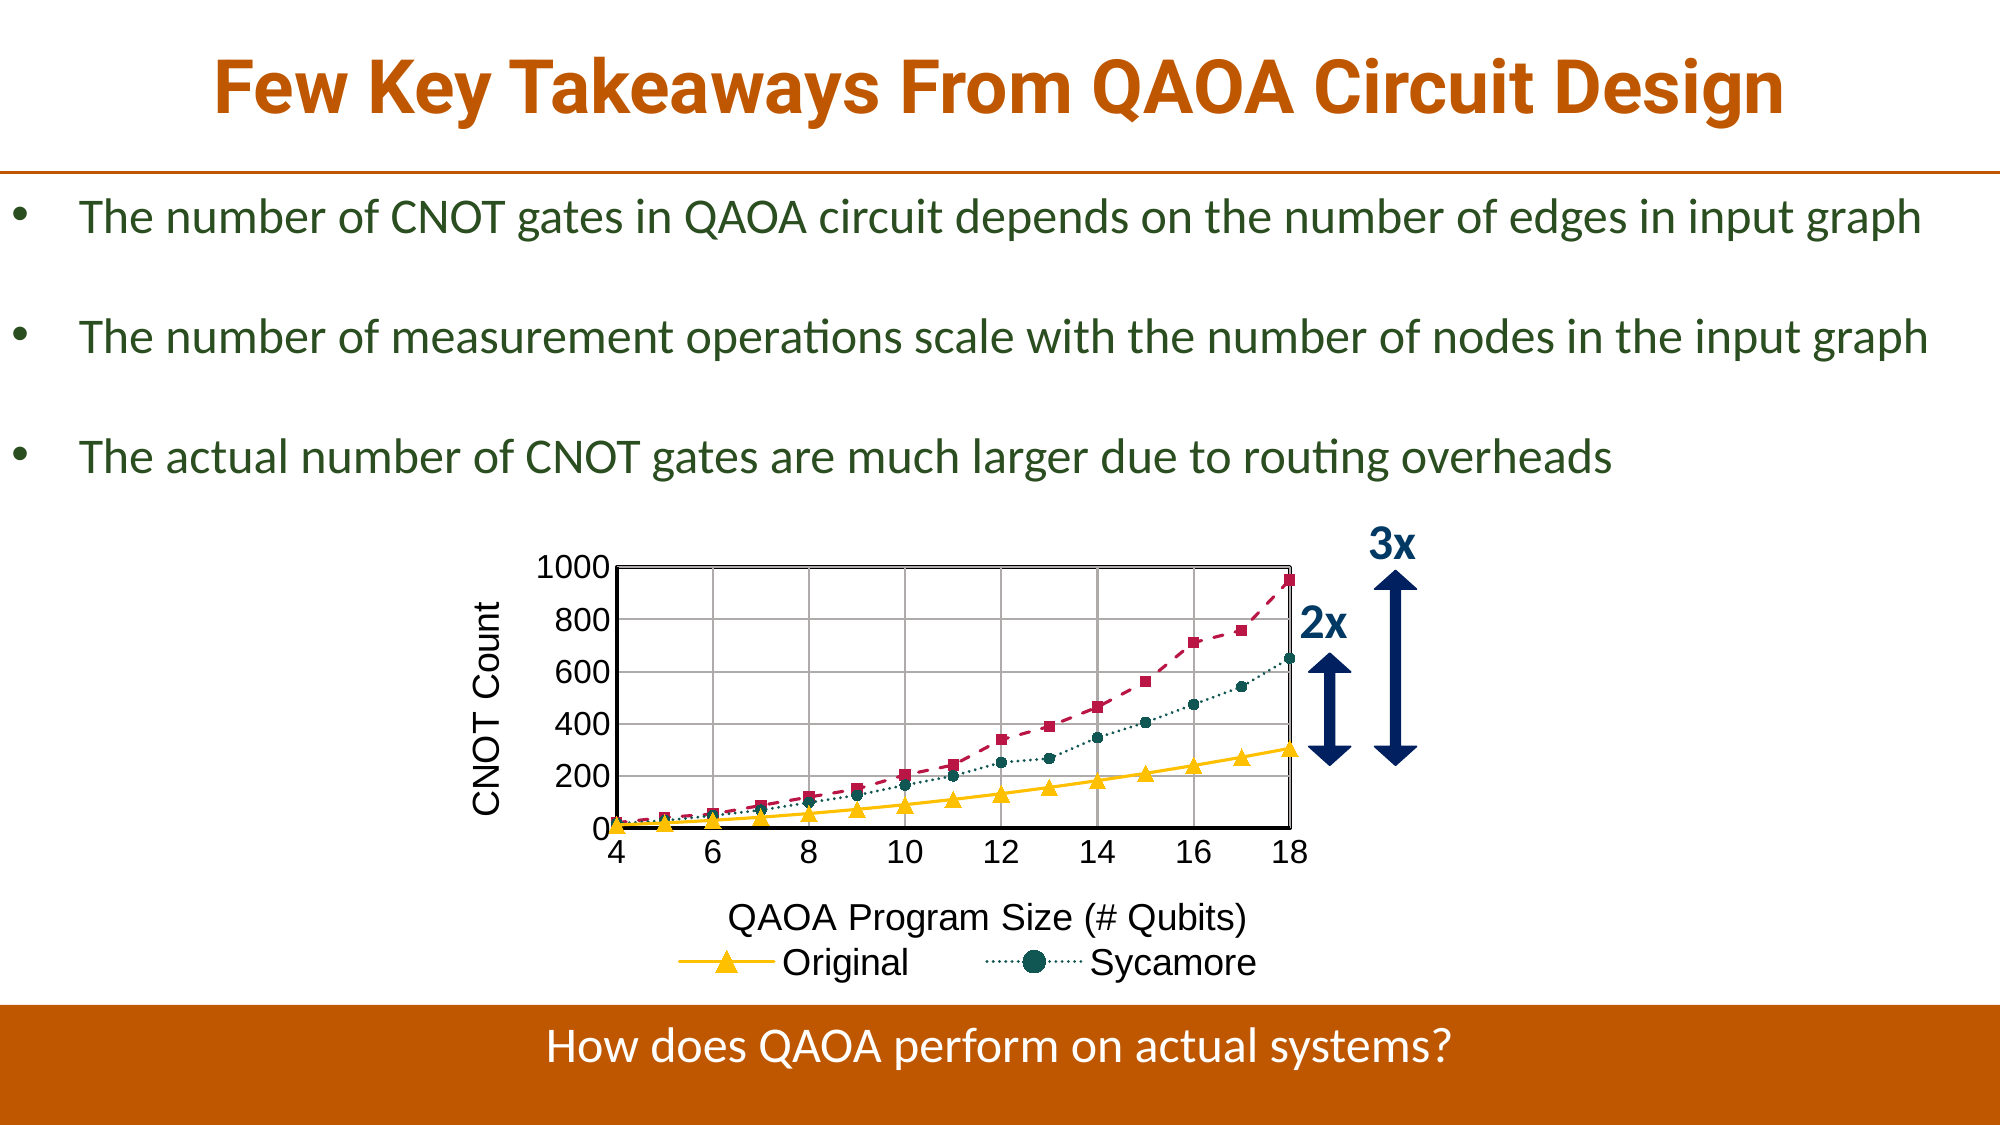

Few Key Takeaways From QAOA Circuit Design
The number of CNOT gates in QAOA circuit depends on the number of edges in input graph

The number of measurement operations scale with the number of nodes in the input graph

The actual number of CNOT gates are much larger due to routing overheads
3x

### Chart

| Category | Original | Sycamore | Toronto |
|---|---|---|---|
2x

How does QAOA perform on actual systems?